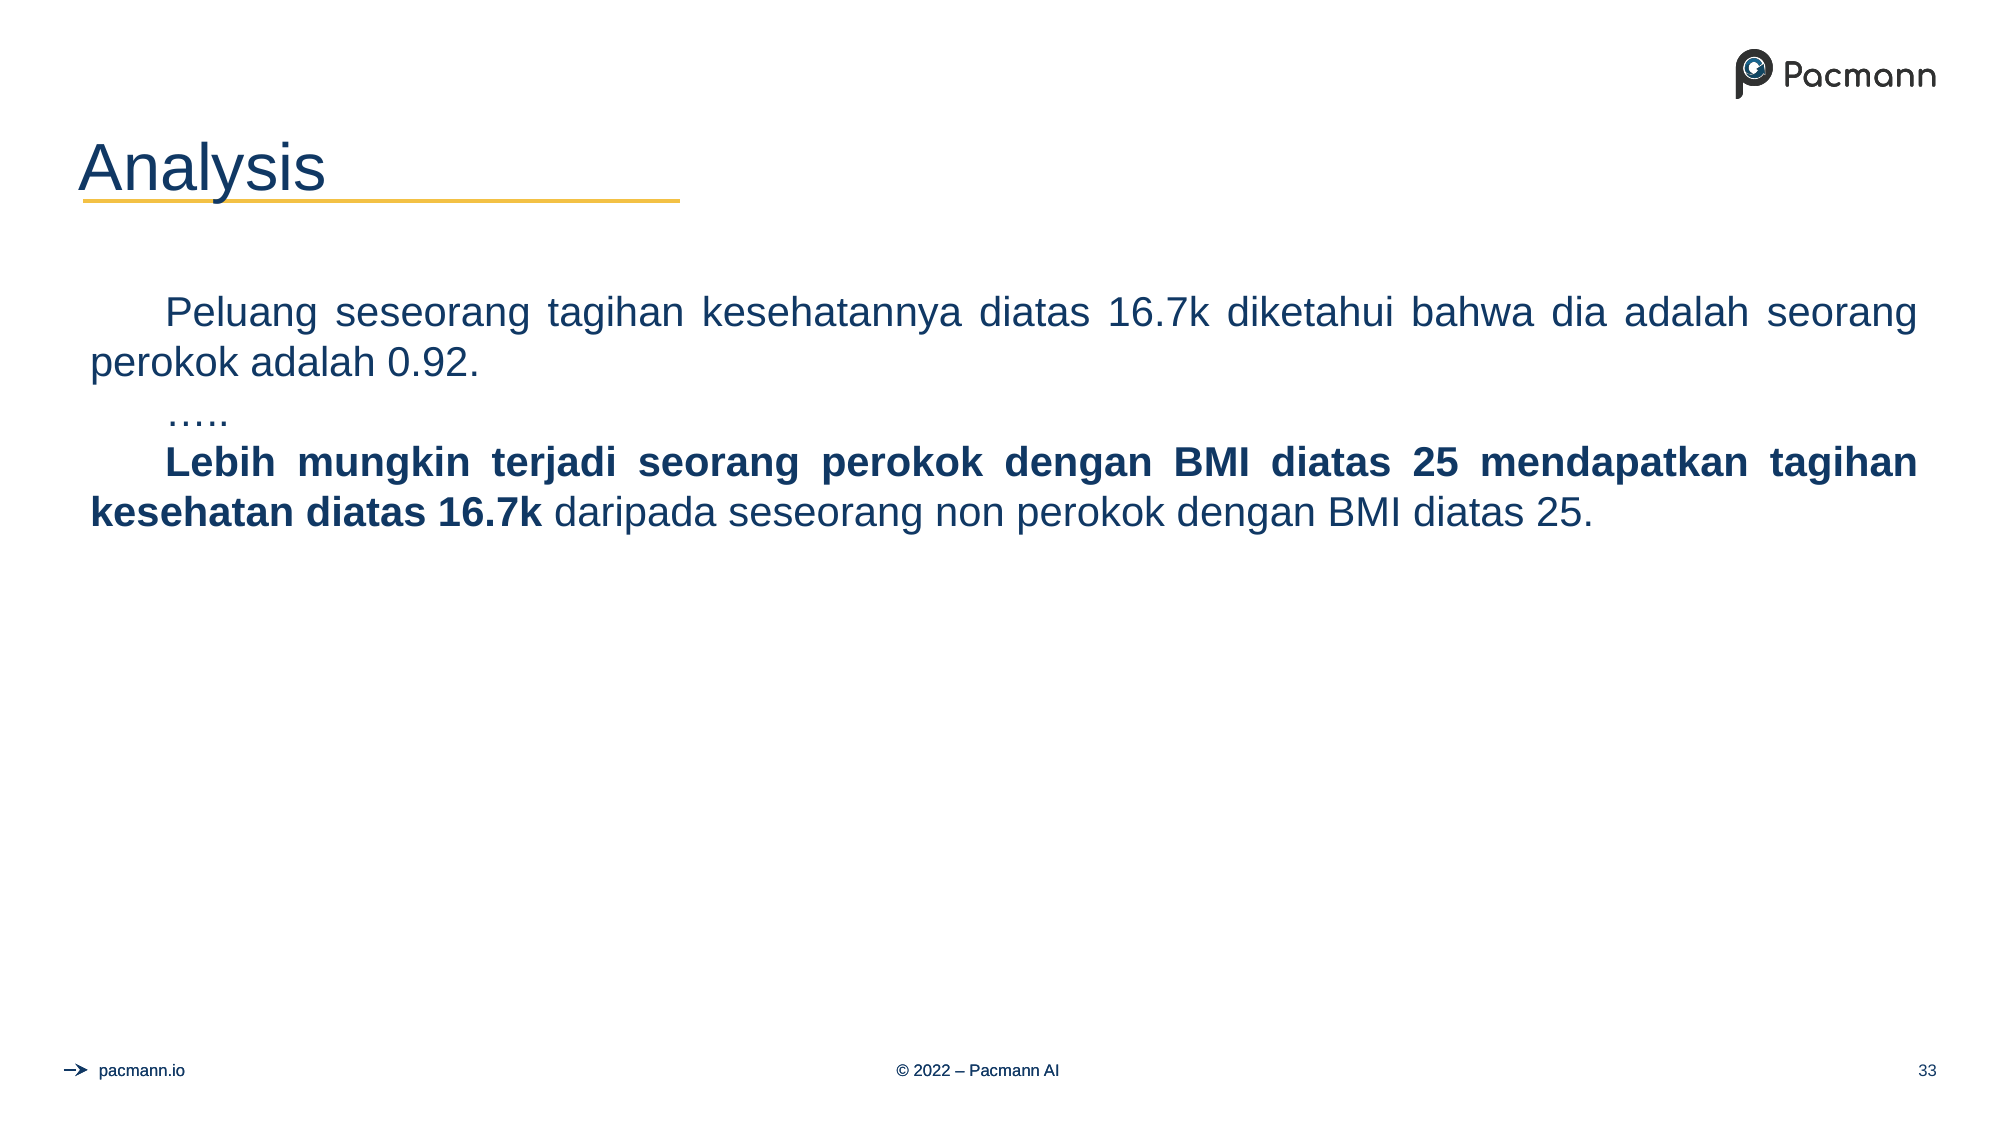

# Analysis
Peluang seseorang tagihan kesehatannya diatas 16.7k diketahui bahwa dia adalah seorang perokok adalah 0.92.
…..
Lebih mungkin terjadi seorang perokok dengan BMI diatas 25 mendapatkan tagihan kesehatan diatas 16.7k daripada seseorang non perokok dengan BMI diatas 25.